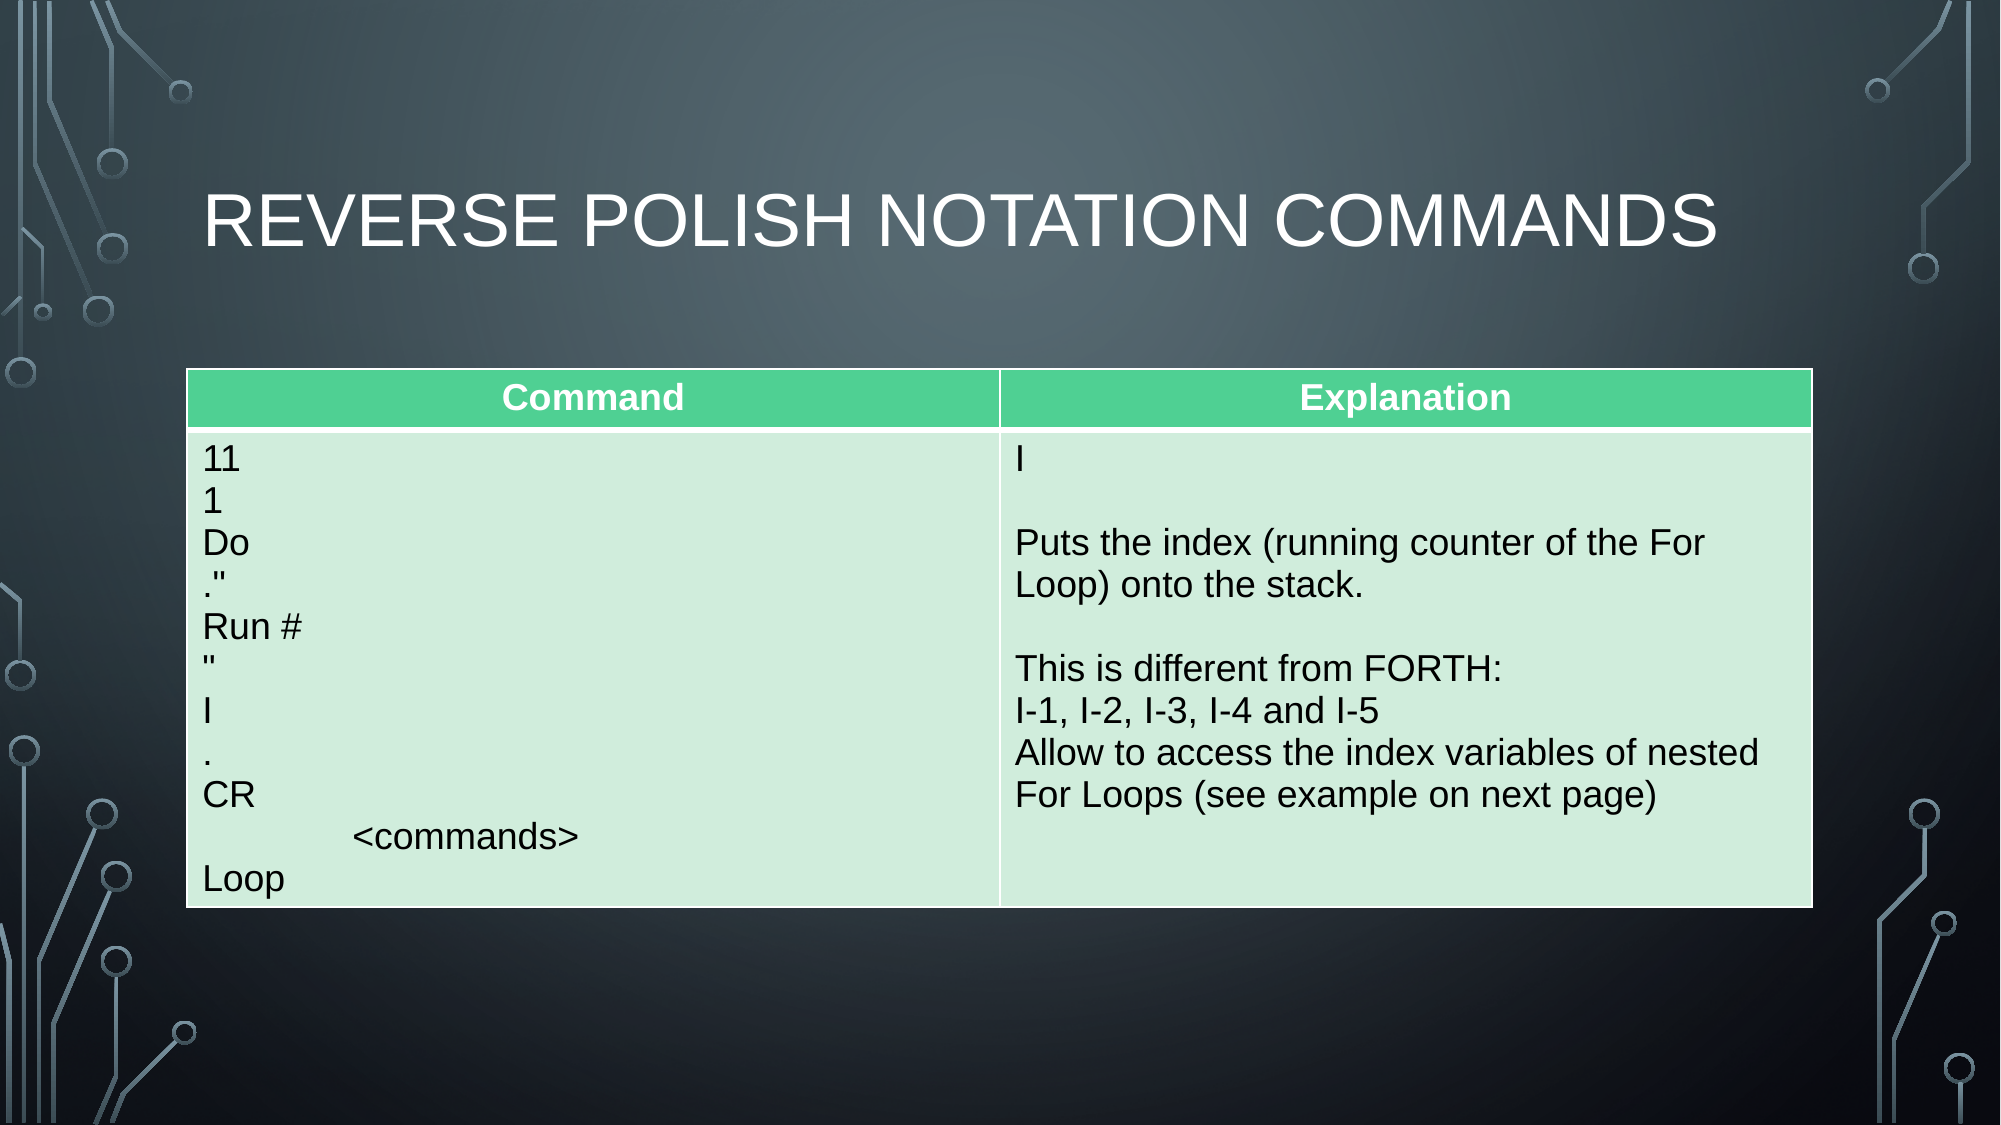

# Reverse Polish Notation Commands
| Command | Explanation |
| --- | --- |
| 11 1 Do ." Run # " I . CR <commands> Loop | I Puts the index (running counter of the For Loop) onto the stack. This is different from FORTH: I-1, I-2, I-3, I-4 and I-5 Allow to access the index variables of nested For Loops (see example on next page) |